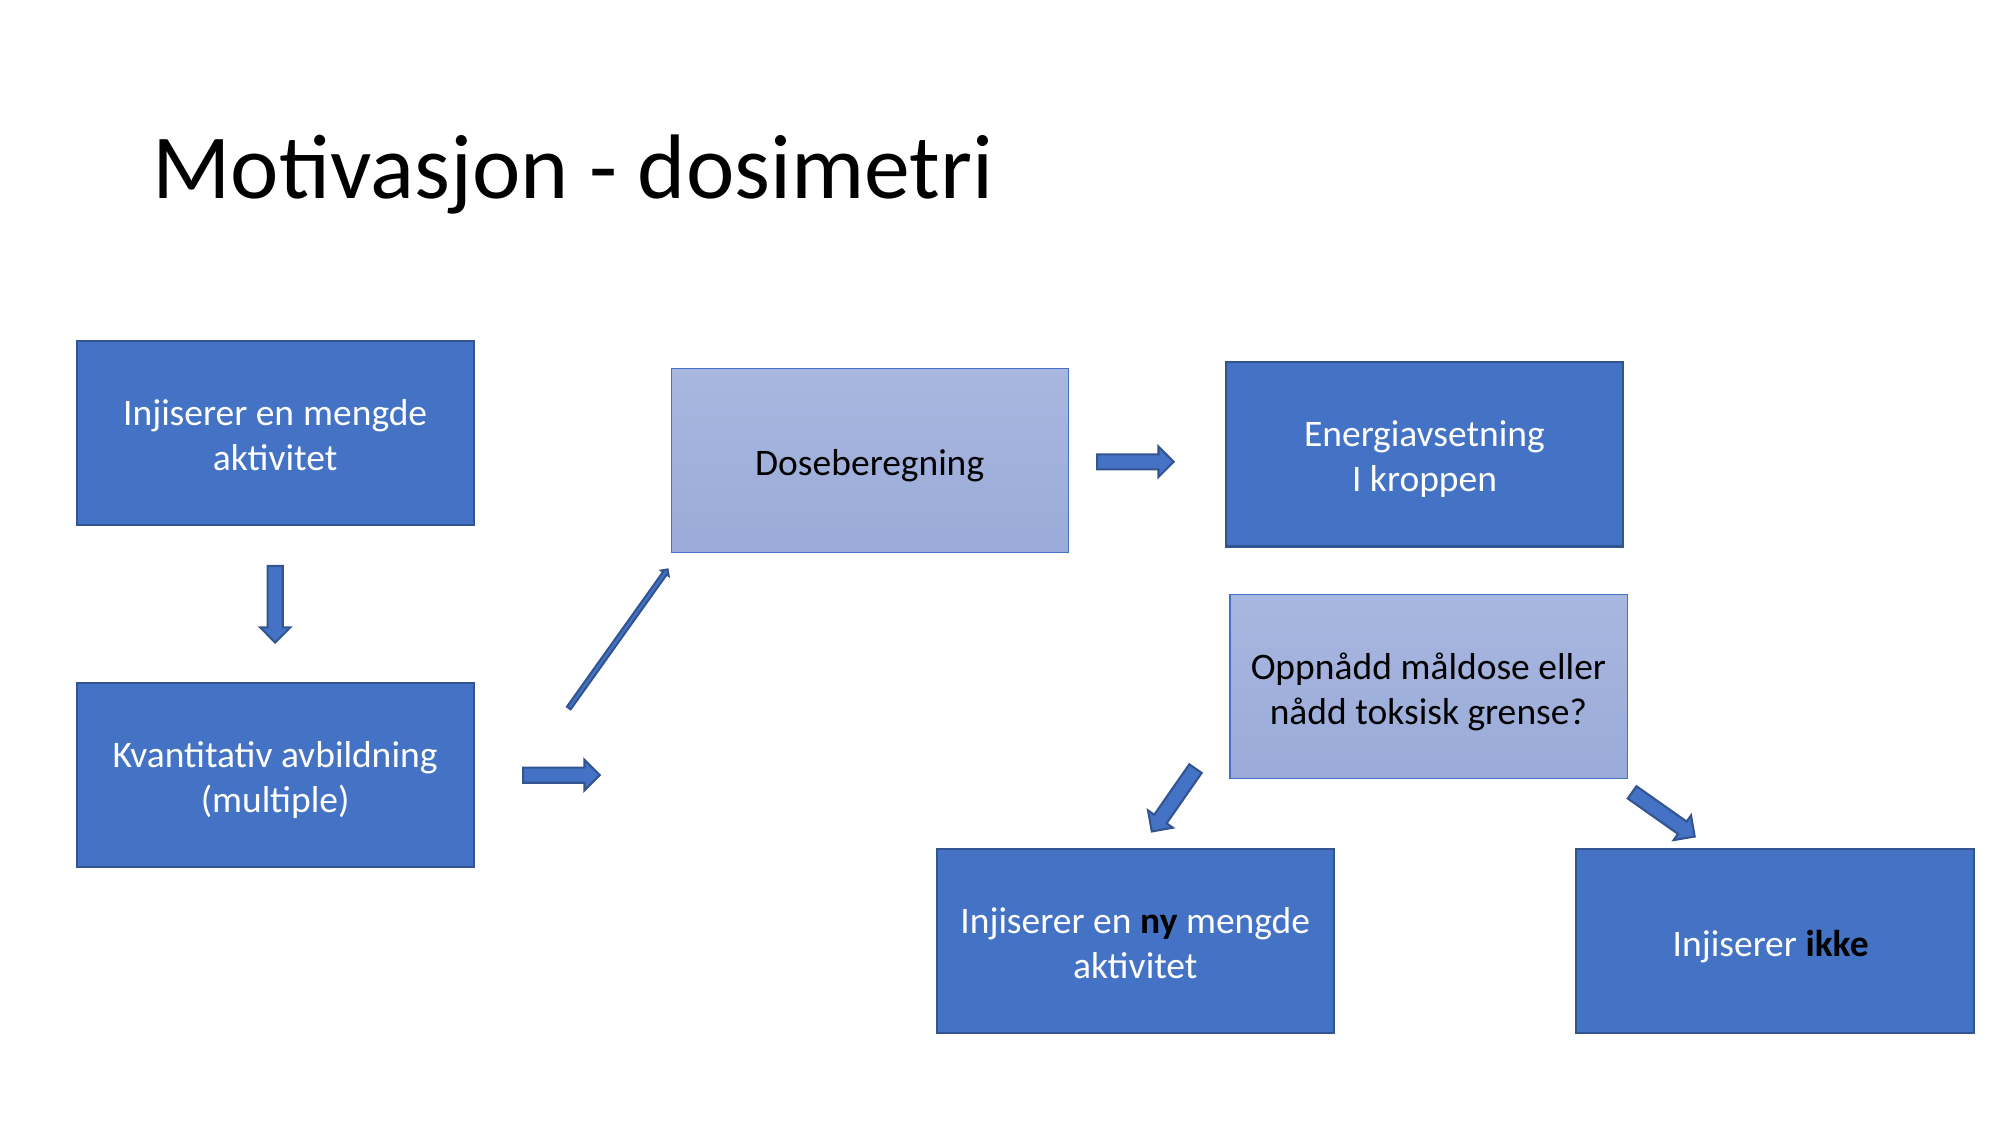

# Motivasjon - dosimetri
Injiserer en mengde aktivitet
Energiavsetning
I kroppen
Doseberegning

Oppnådd måldose eller nådd toksisk grense?
Kvantitativ avbildning
(multiple)

Injiserer en ny mengde aktivitet
Injiserer ikke